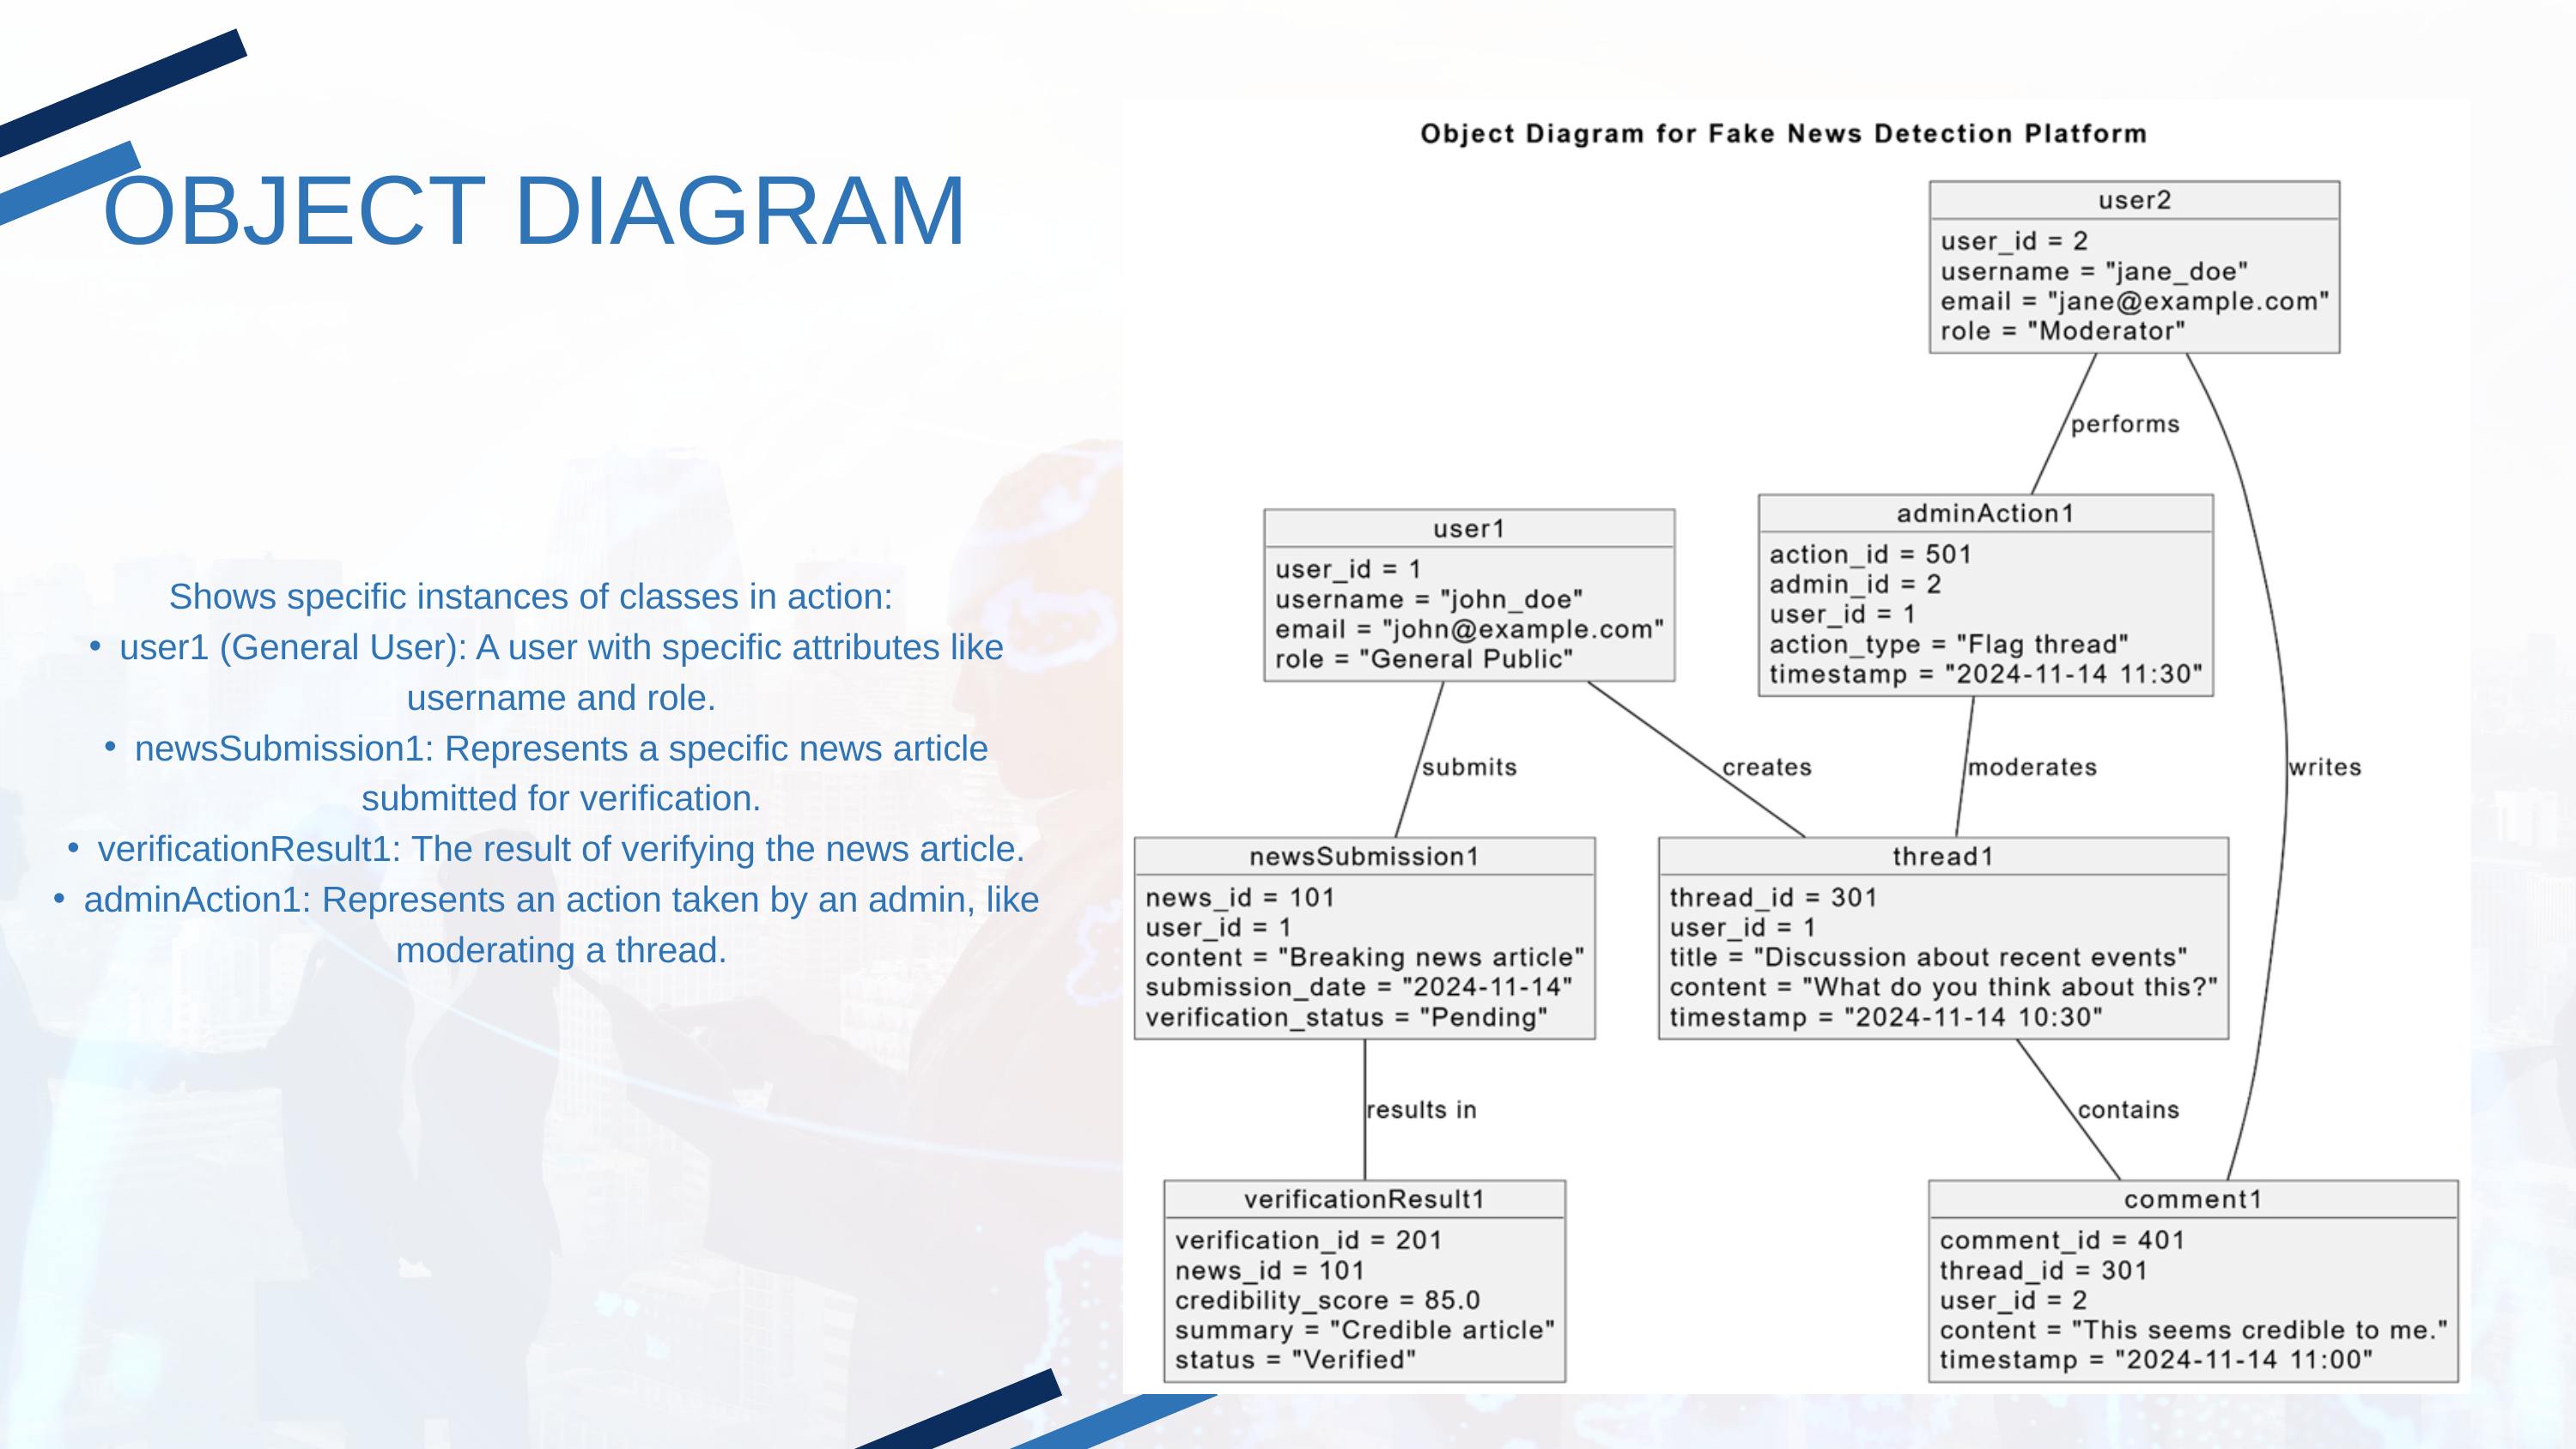

OBJECT DIAGRAM

Shows specific instances of classes in action:
user1 (General User): A user with specific attributes like username and role.
newsSubmission1: Represents a specific news article submitted for verification.
verificationResult1: The result of verifying the news article.
adminAction1: Represents an action taken by an admin, like moderating a thread.